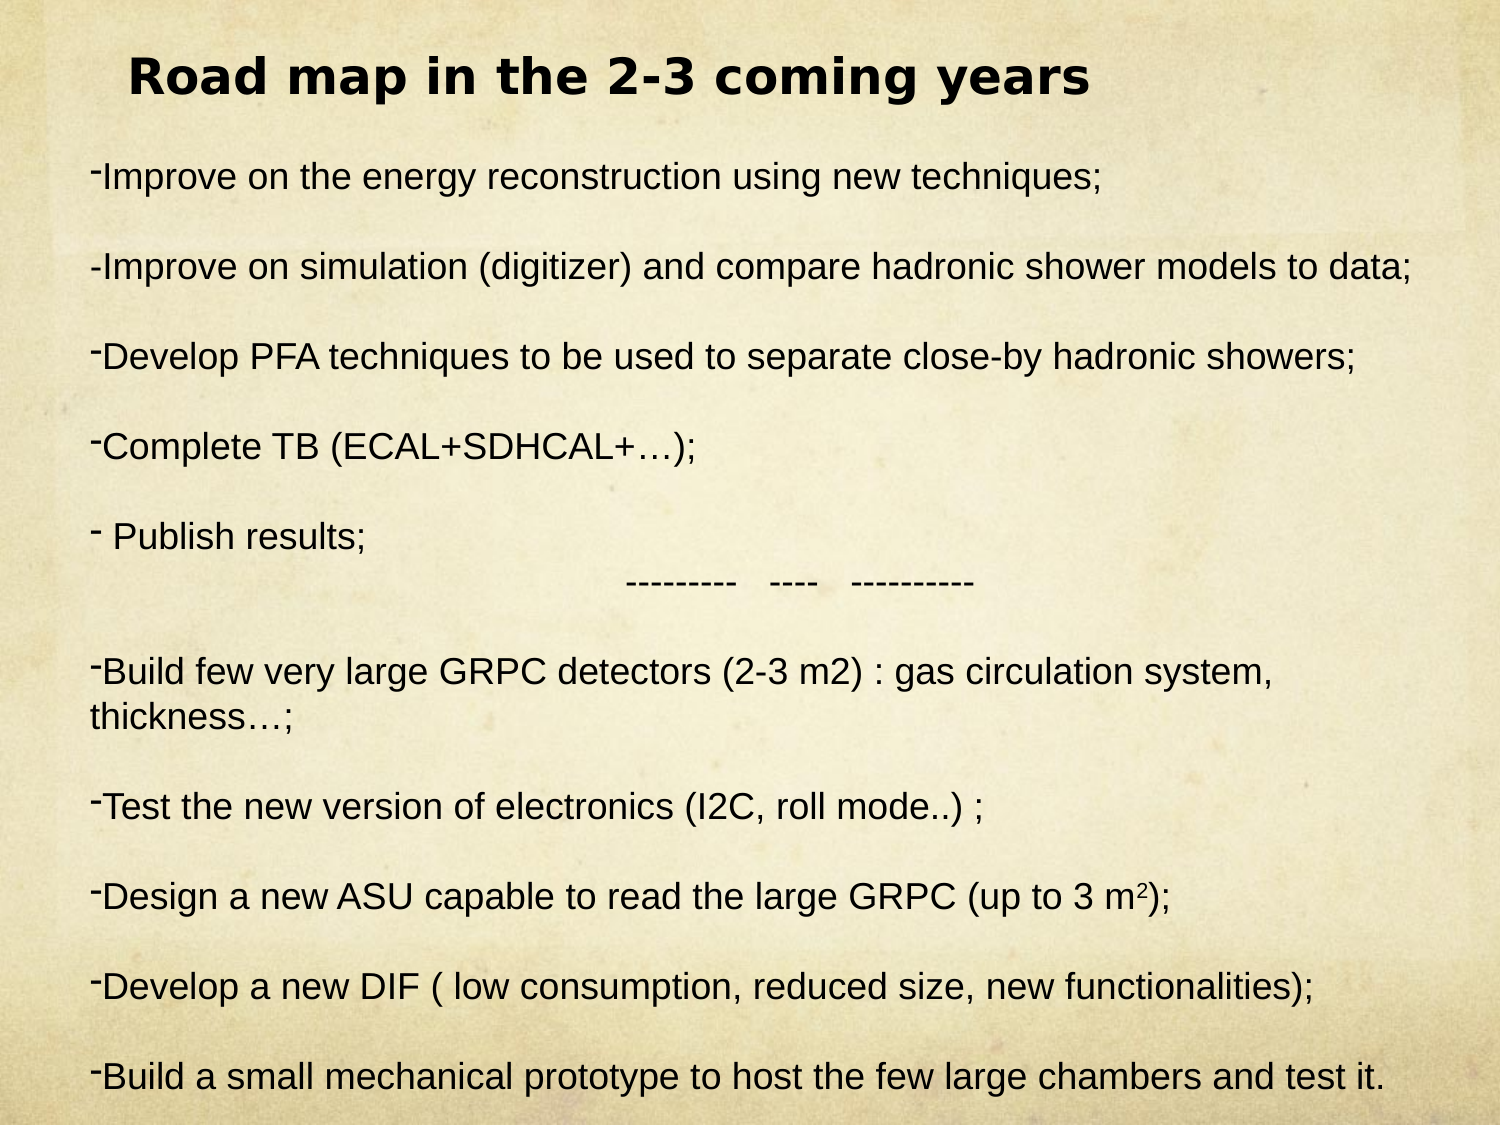

Road map in the 2-3 coming years

Improve on the energy reconstruction using new techniques;

-Improve on simulation (digitizer) and compare hadronic shower models to data;

Develop PFA techniques to be used to separate close-by hadronic showers;

Complete TB (ECAL+SDHCAL+…);

 Publish results;
                                                   ---------   ----   ----------

Build few very large GRPC detectors (2-3 m2) : gas circulation system, thickness…;

Test the new version of electronics (I2C, roll mode..) ;

Design a new ASU capable to read the large GRPC (up to 3 m2);

Develop a new DIF ( low consumption, reduced size, new functionalities);

Build a small mechanical prototype to host the few large chambers and test it.